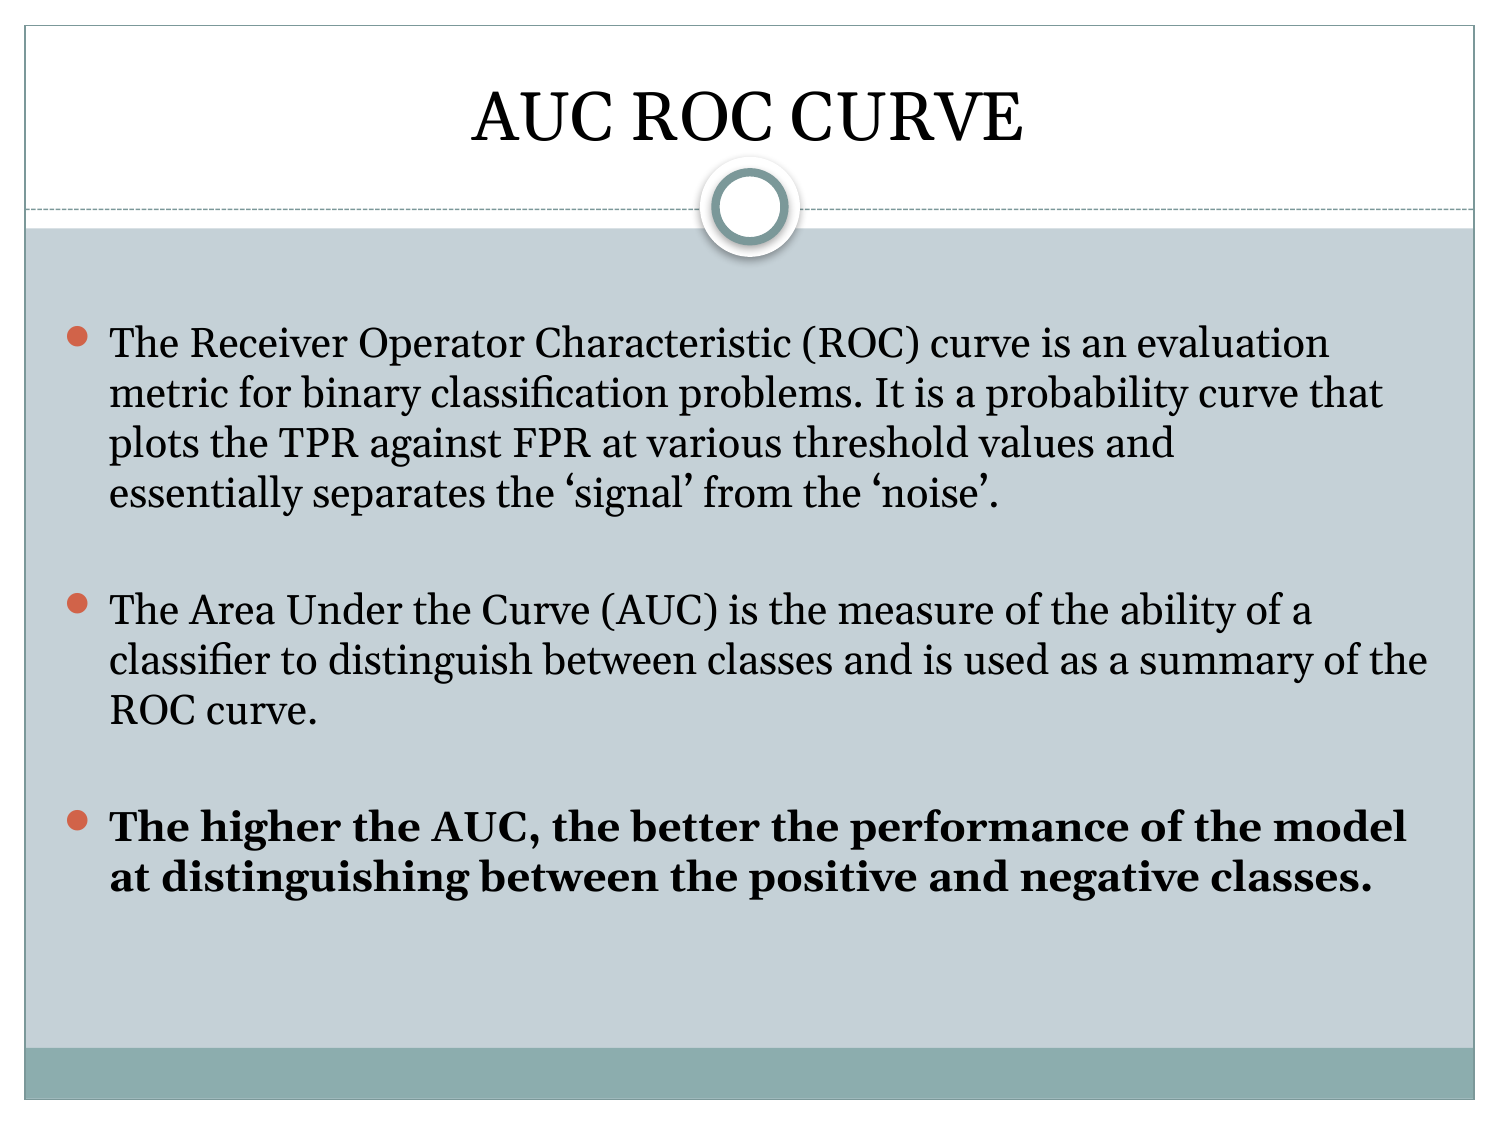

# AUC ROC CURVE

The Receiver Operator Characteristic (ROC) curve is an evaluation metric for binary classification problems. It is a probability curve that plots the TPR against FPR at various threshold values and essentially separates the ‘signal’ from the ‘noise’.

The Area Under the Curve (AUC) is the measure of the ability of a classifier to distinguish between classes and is used as a summary of the ROC curve.

The higher the AUC, the better the performance of the model at distinguishing between the positive and negative classes.